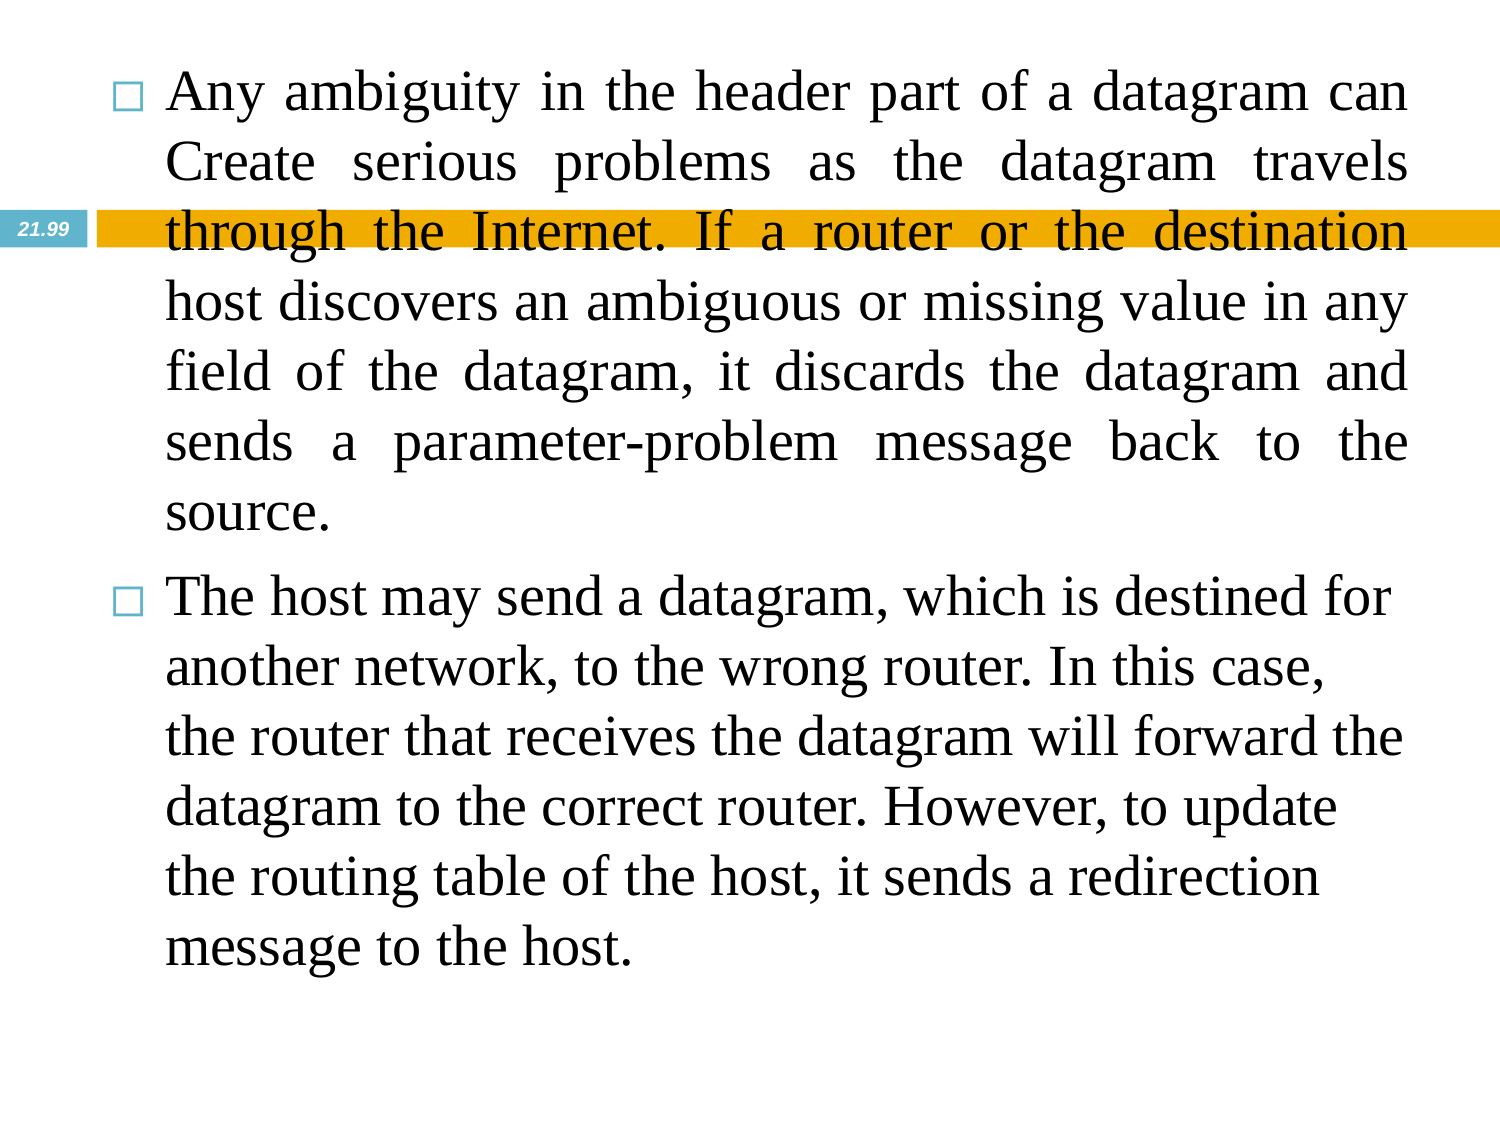

Any ambiguity in the header part of a datagram can Create serious problems as the datagram travels through the Internet. If a router or the destination host discovers an ambiguous or missing value in any field of the datagram, it discards the datagram and sends a parameter-problem message back to the source.
The host may send a datagram, which is destined for another network, to the wrong router. In this case, the router that receives the datagram will forward the datagram to the correct router. However, to update the routing table of the host, it sends a redirection message to the host.
21.99